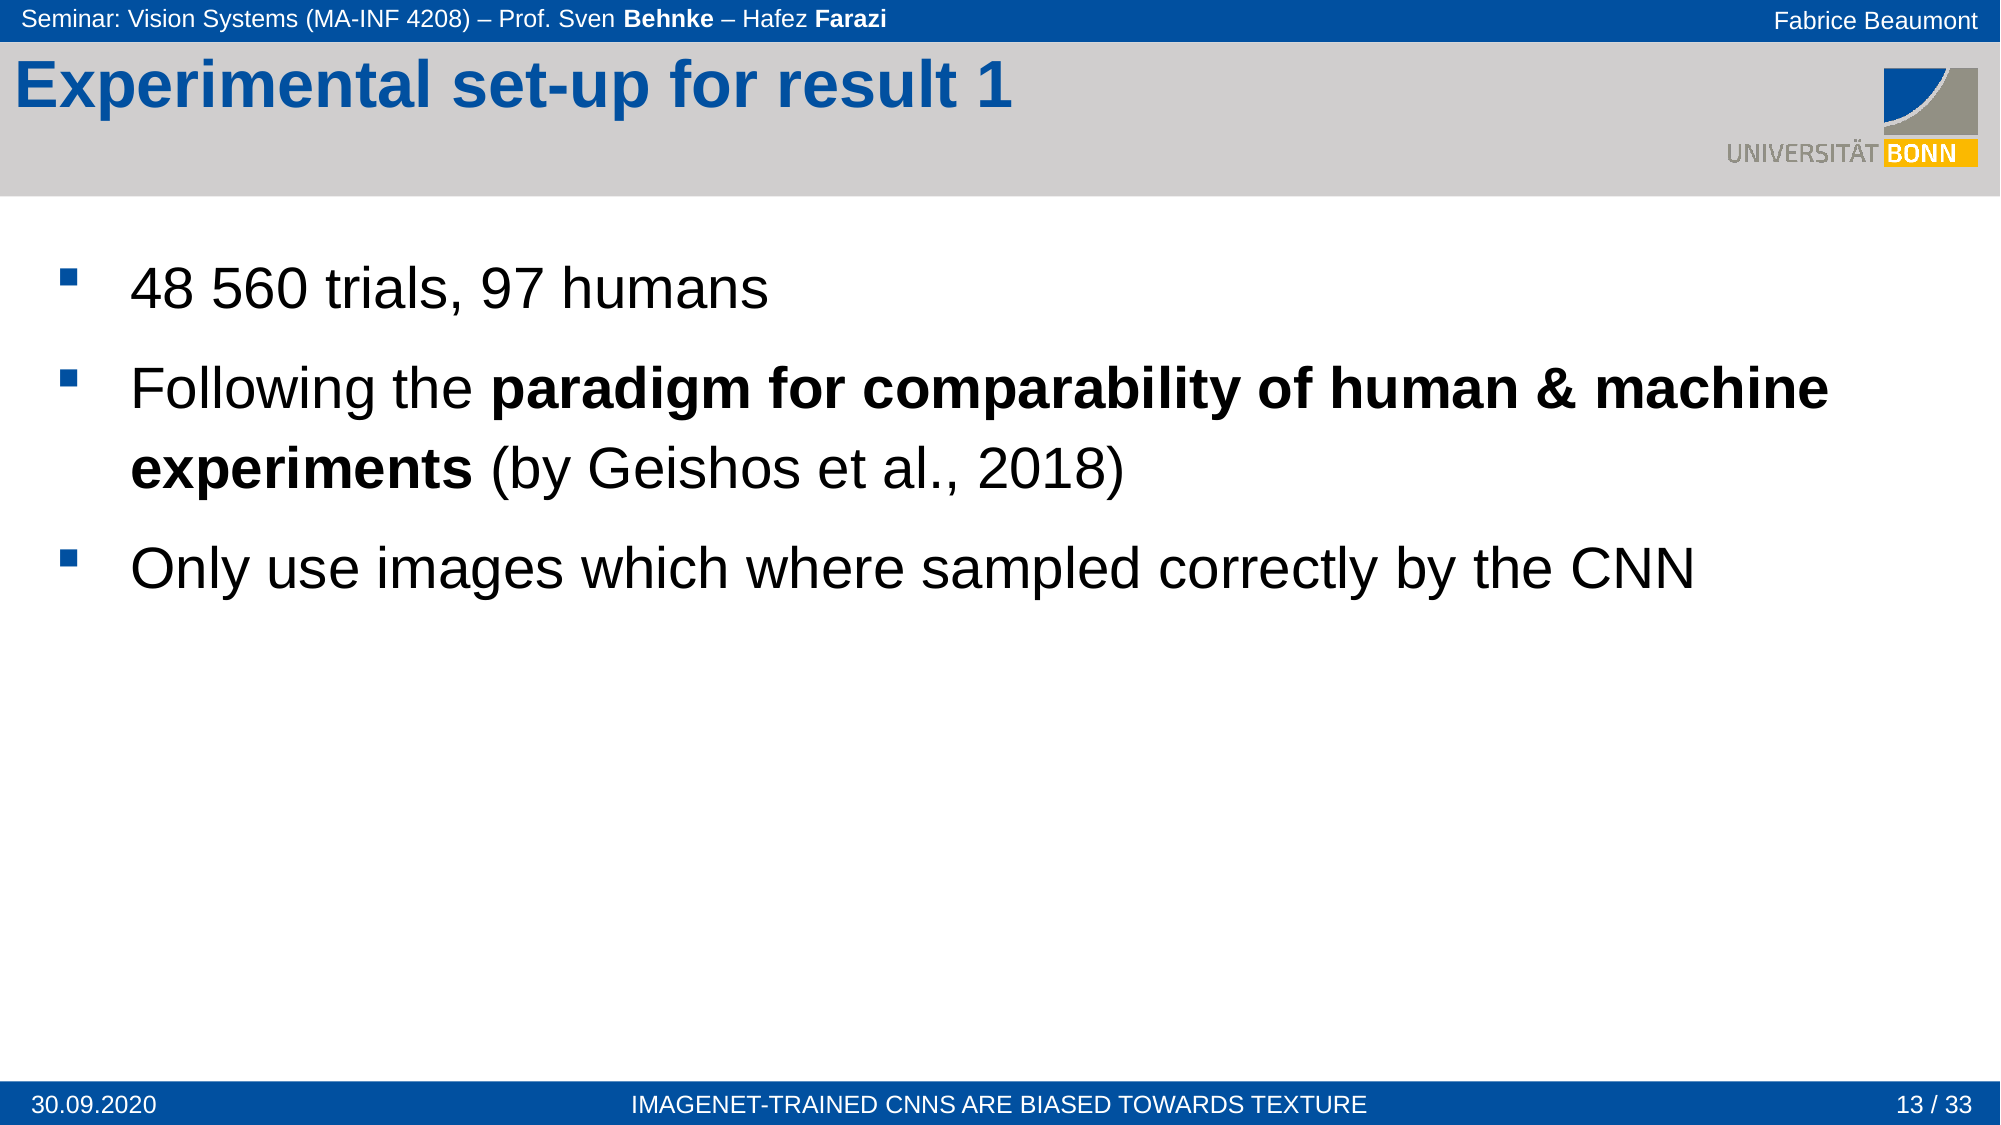

Experimental set-up for result 1
48 560 trials, 97 humans
Following the paradigm for comparability of human & machine experiments (by Geishos et al., 2018)
Only use images which where sampled correctly by the CNN
13 / 33